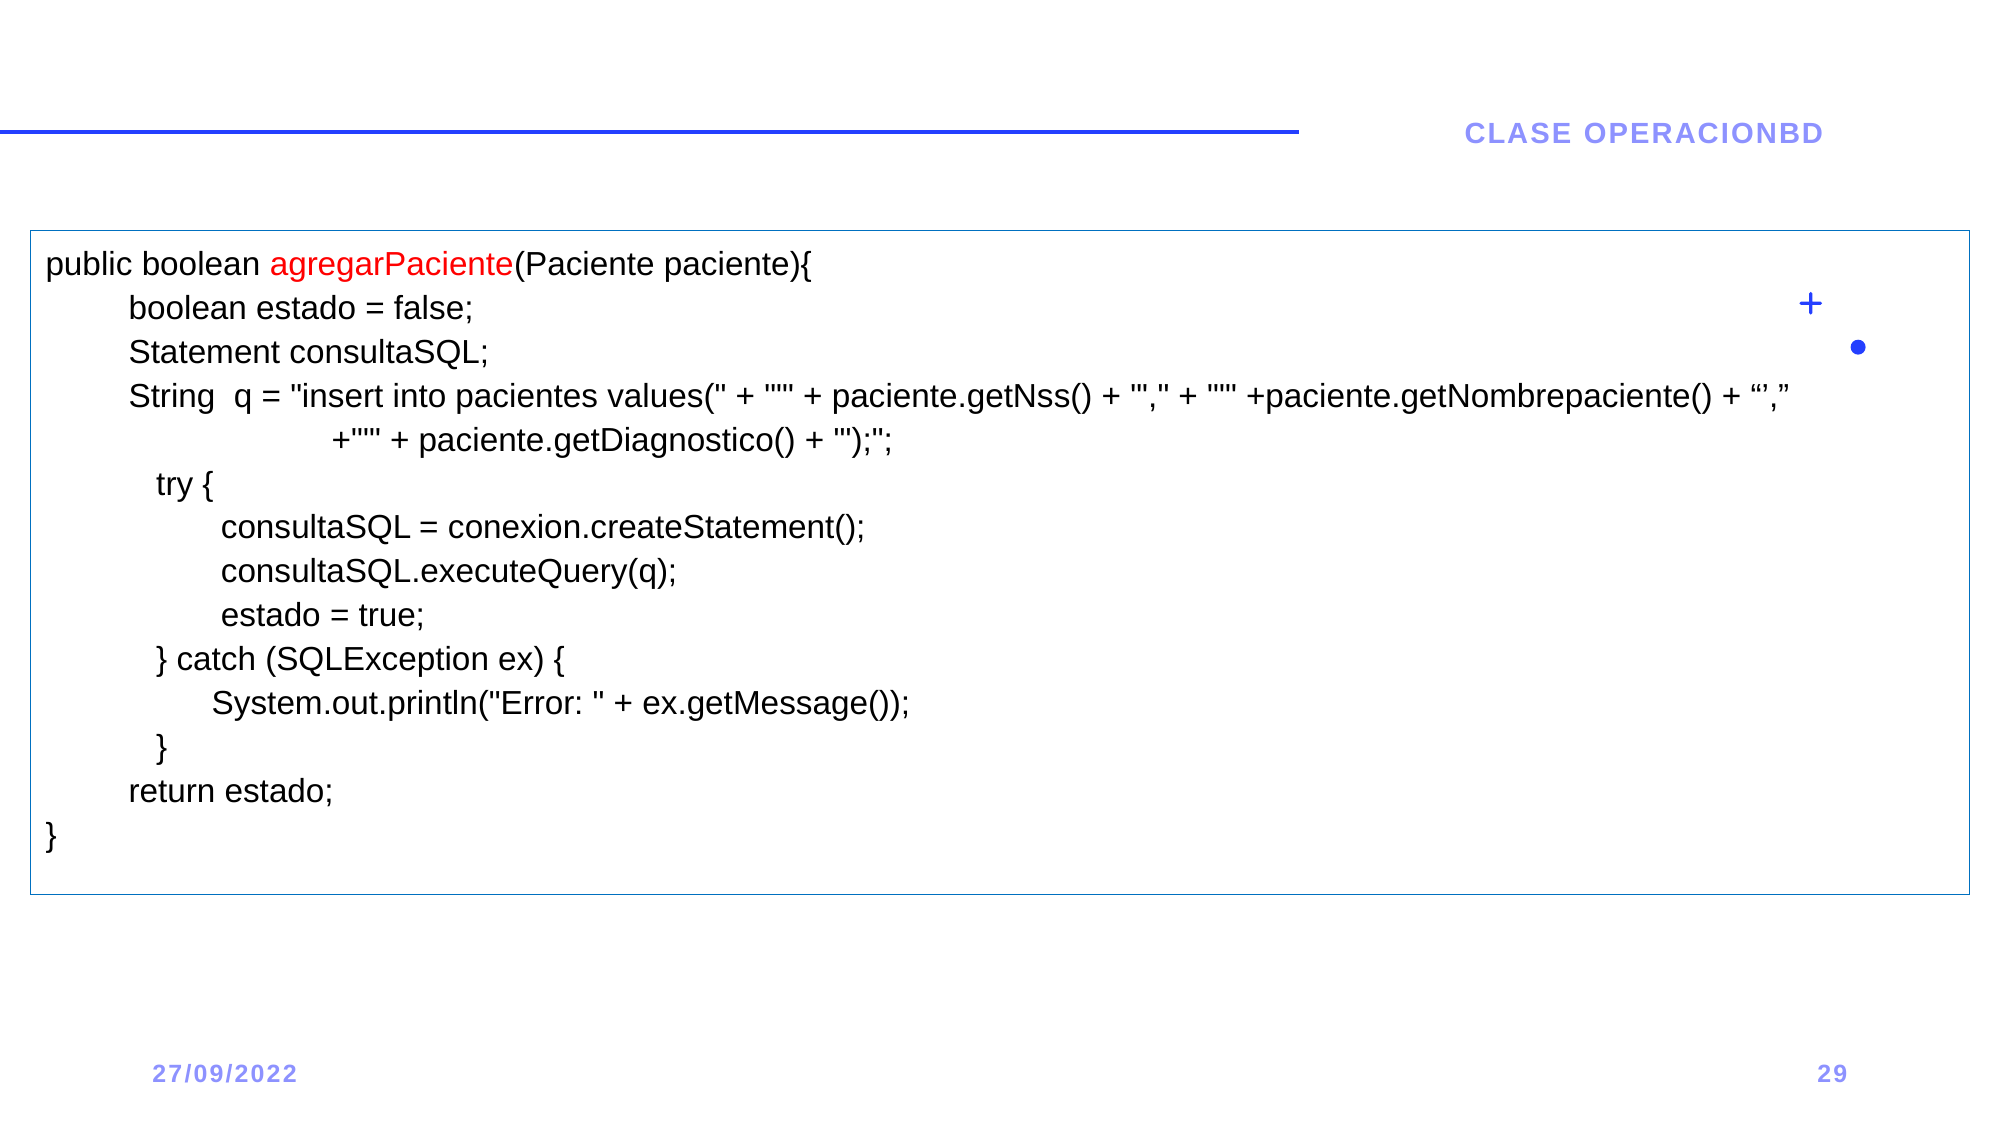

Clase operacionbd
public boolean agregarPaciente(Paciente paciente){
         boolean estado = false;
         Statement consultaSQL;
         String  q = "insert into pacientes values(" + "'" + paciente.getNss() + "'," + "'" +paciente.getNombrepaciente() + “’,”
                               +"'" + paciente.getDiagnostico() + "');";
            try {
                   consultaSQL = conexion.createStatement();
                   consultaSQL.executeQuery(q);
                   estado = true;
            } catch (SQLException ex) {
                  System.out.println("Error: " + ex.getMessage());
            }
         return estado;
}
27/09/2022
29